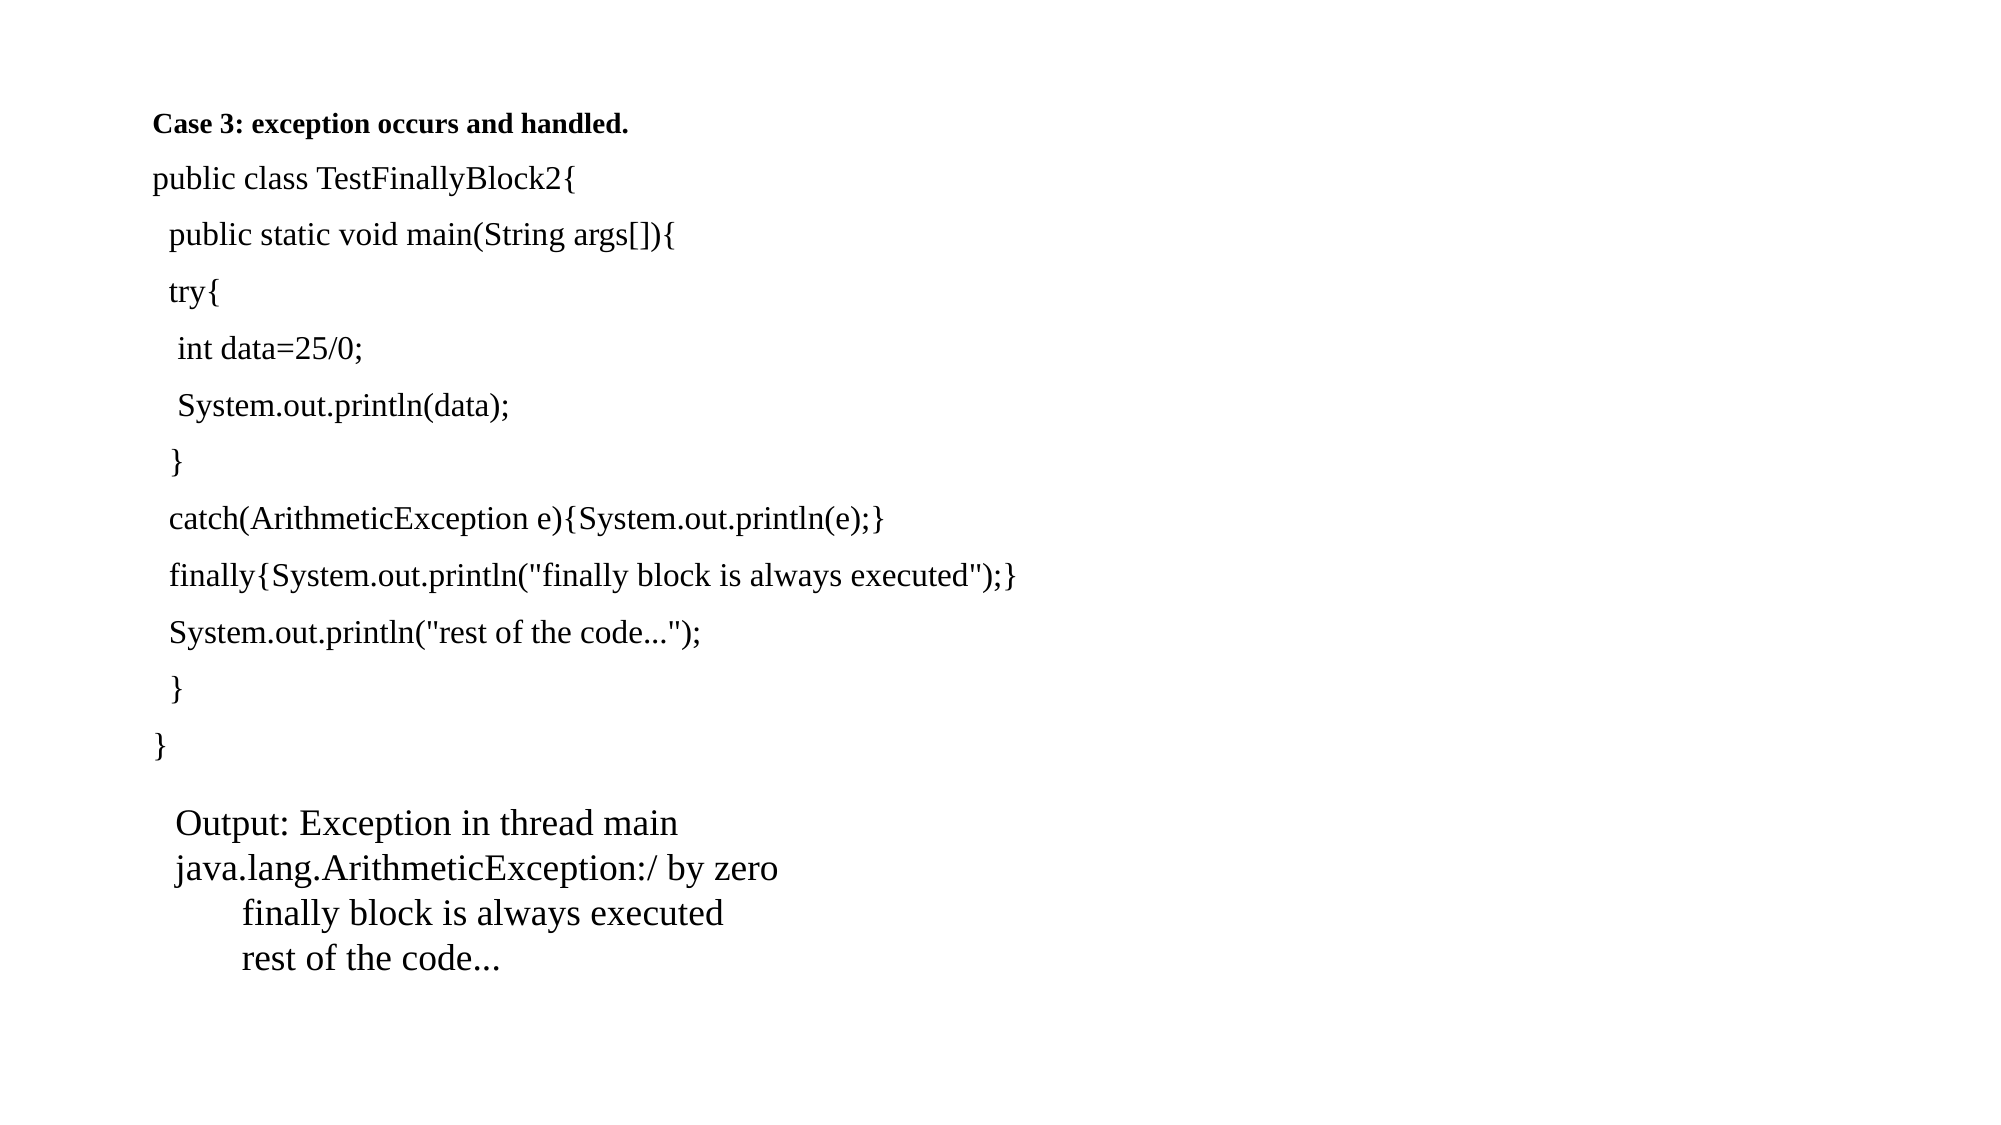

Case 3: exception occurs and handled.
public class TestFinallyBlock2{
  public static void main(String args[]){
  try{
   int data=25/0;
   System.out.println(data);
  }
  catch(ArithmeticException e){System.out.println(e);}
  finally{System.out.println("finally block is always executed");}
  System.out.println("rest of the code...");
  }
}

Output: Exception in thread main java.lang.ArithmeticException:/ by zero
       finally block is always executed
       rest of the code...